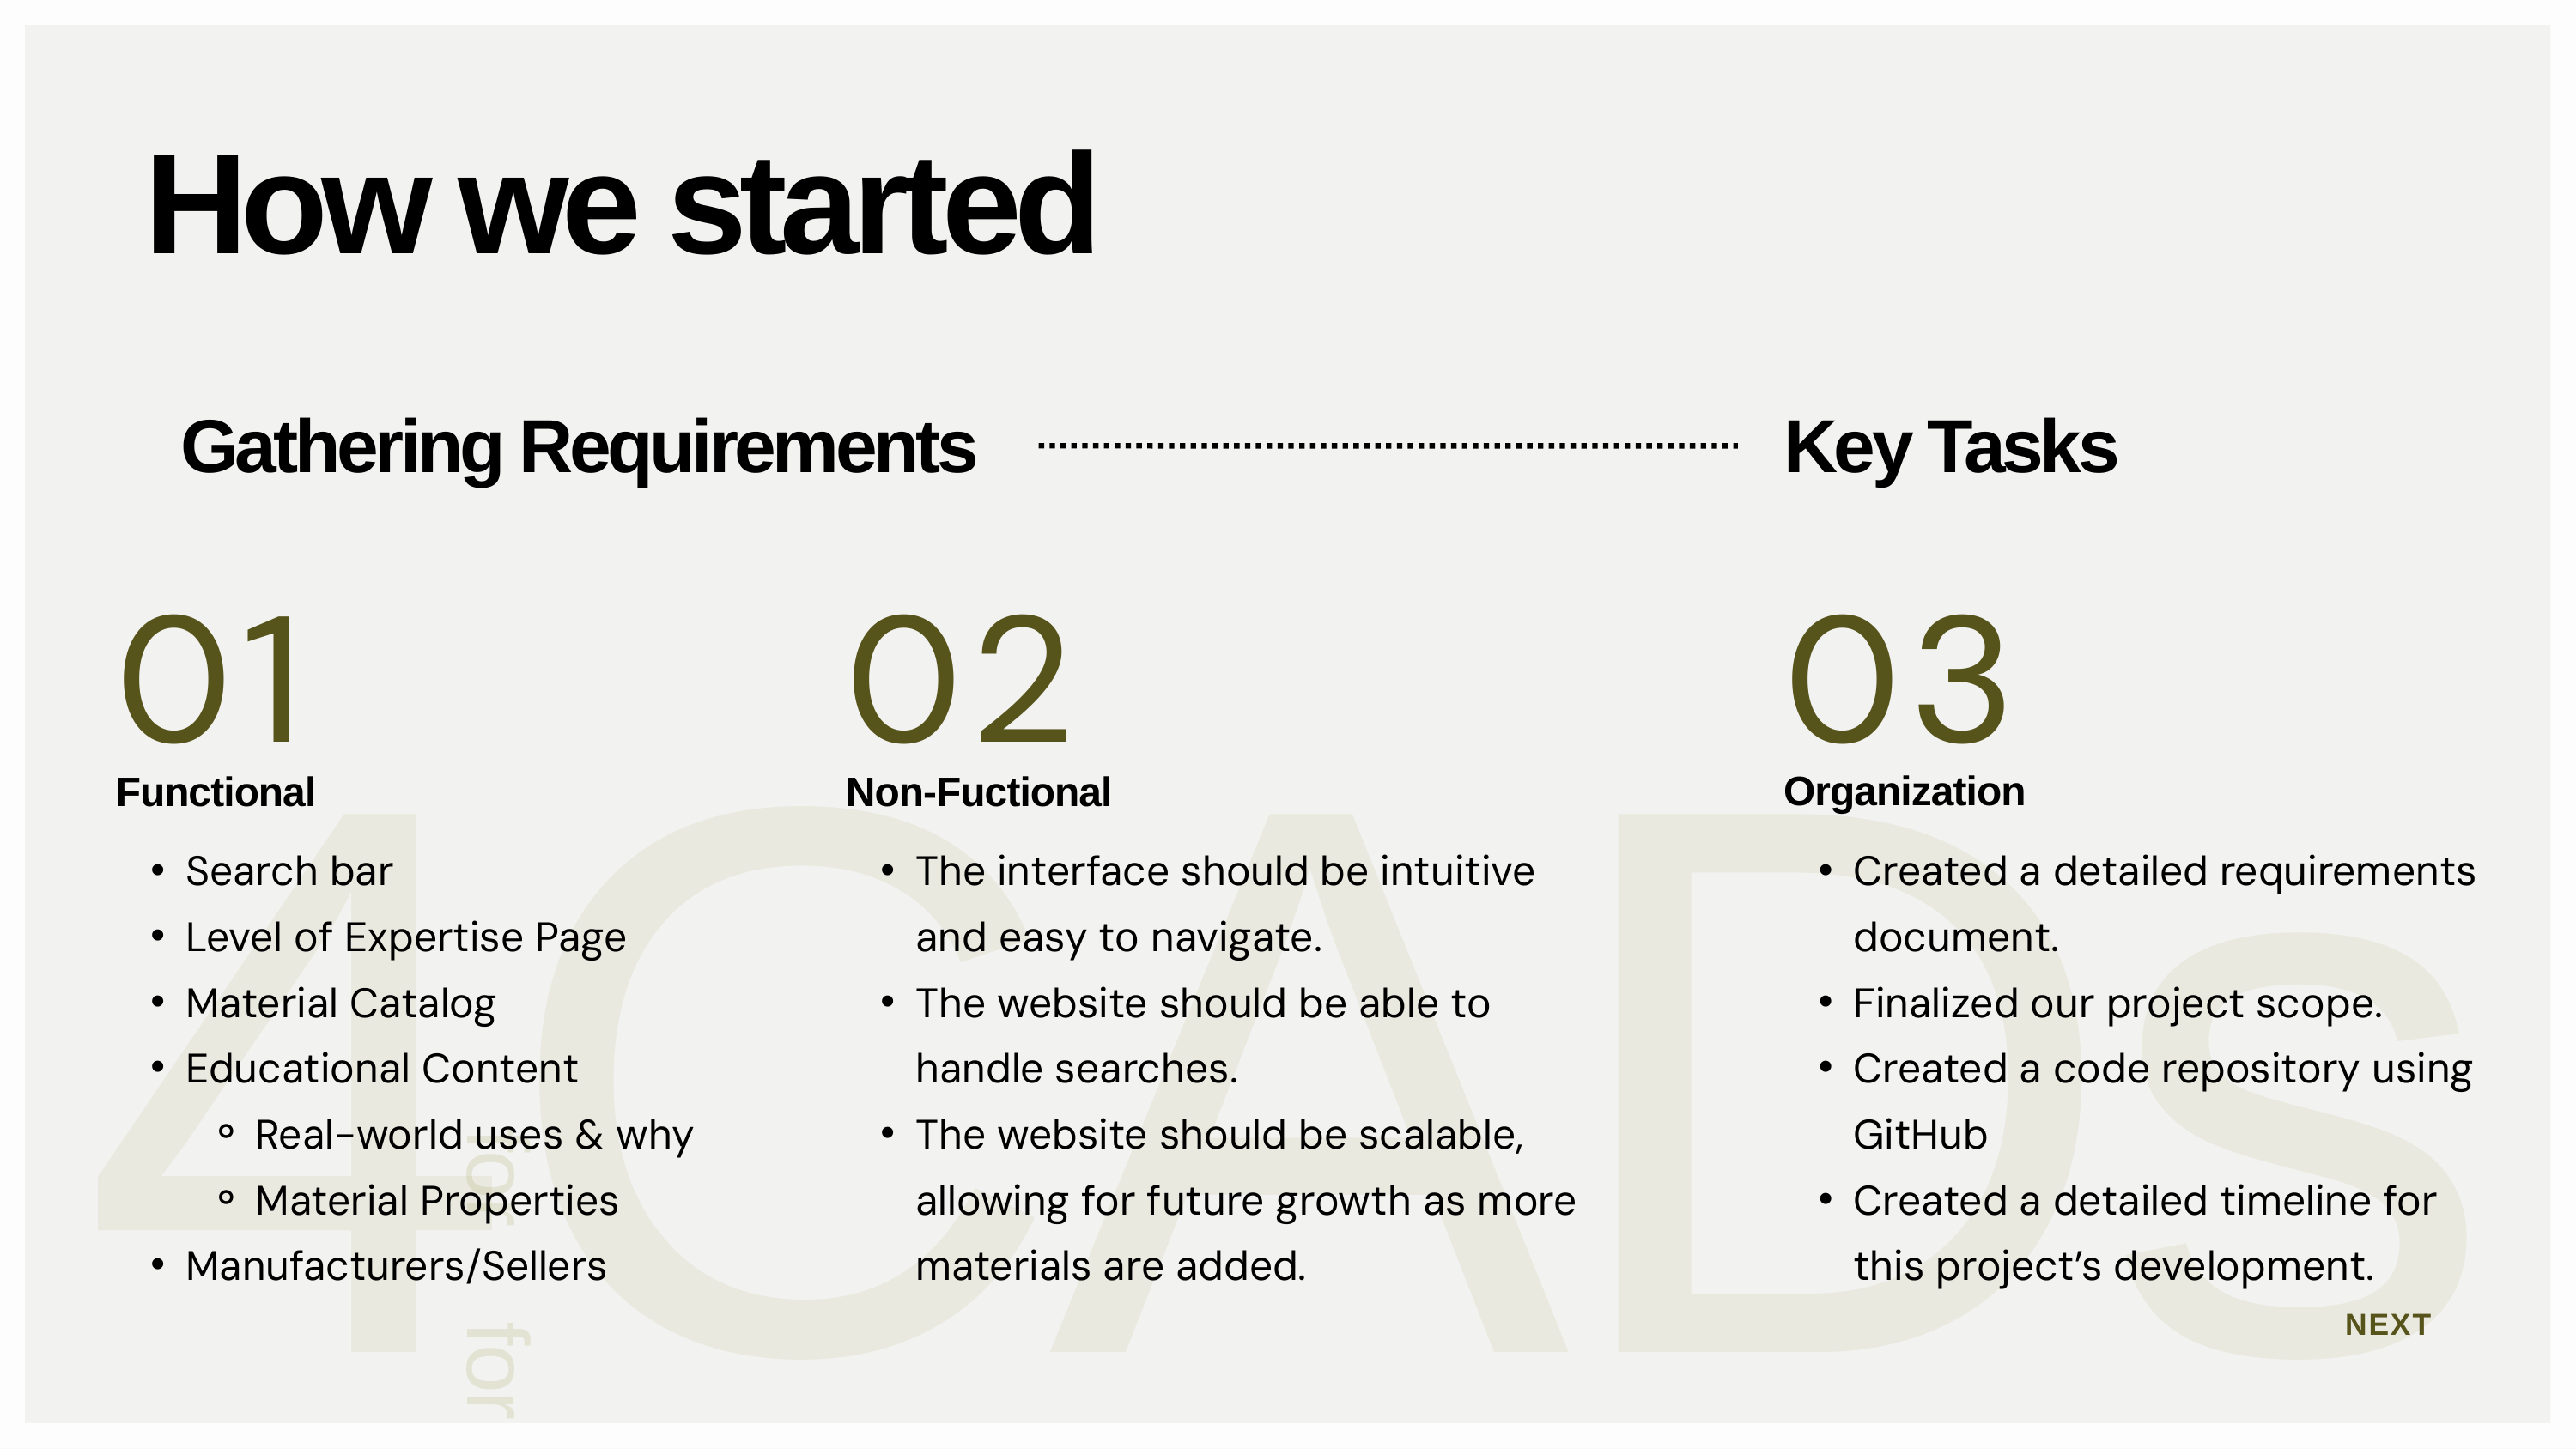

How we started
Gathering Requirements
Key Tasks

01
02
03

4CADs
Organization
Functional
Non-Fuctional
Search bar
Level of Expertise Page
Material Catalog
Educational Content
Real-world uses & why
Material Properties
Manufacturers/Sellers
The interface should be intuitive and easy to navigate.
The website should be able to handle searches.
The website should be scalable, allowing for future growth as more materials are added.
Created a detailed requirements document.
Finalized our project scope.
Created a code repository using GitHub
Created a detailed timeline for this project’s development.
for
NEXT
for